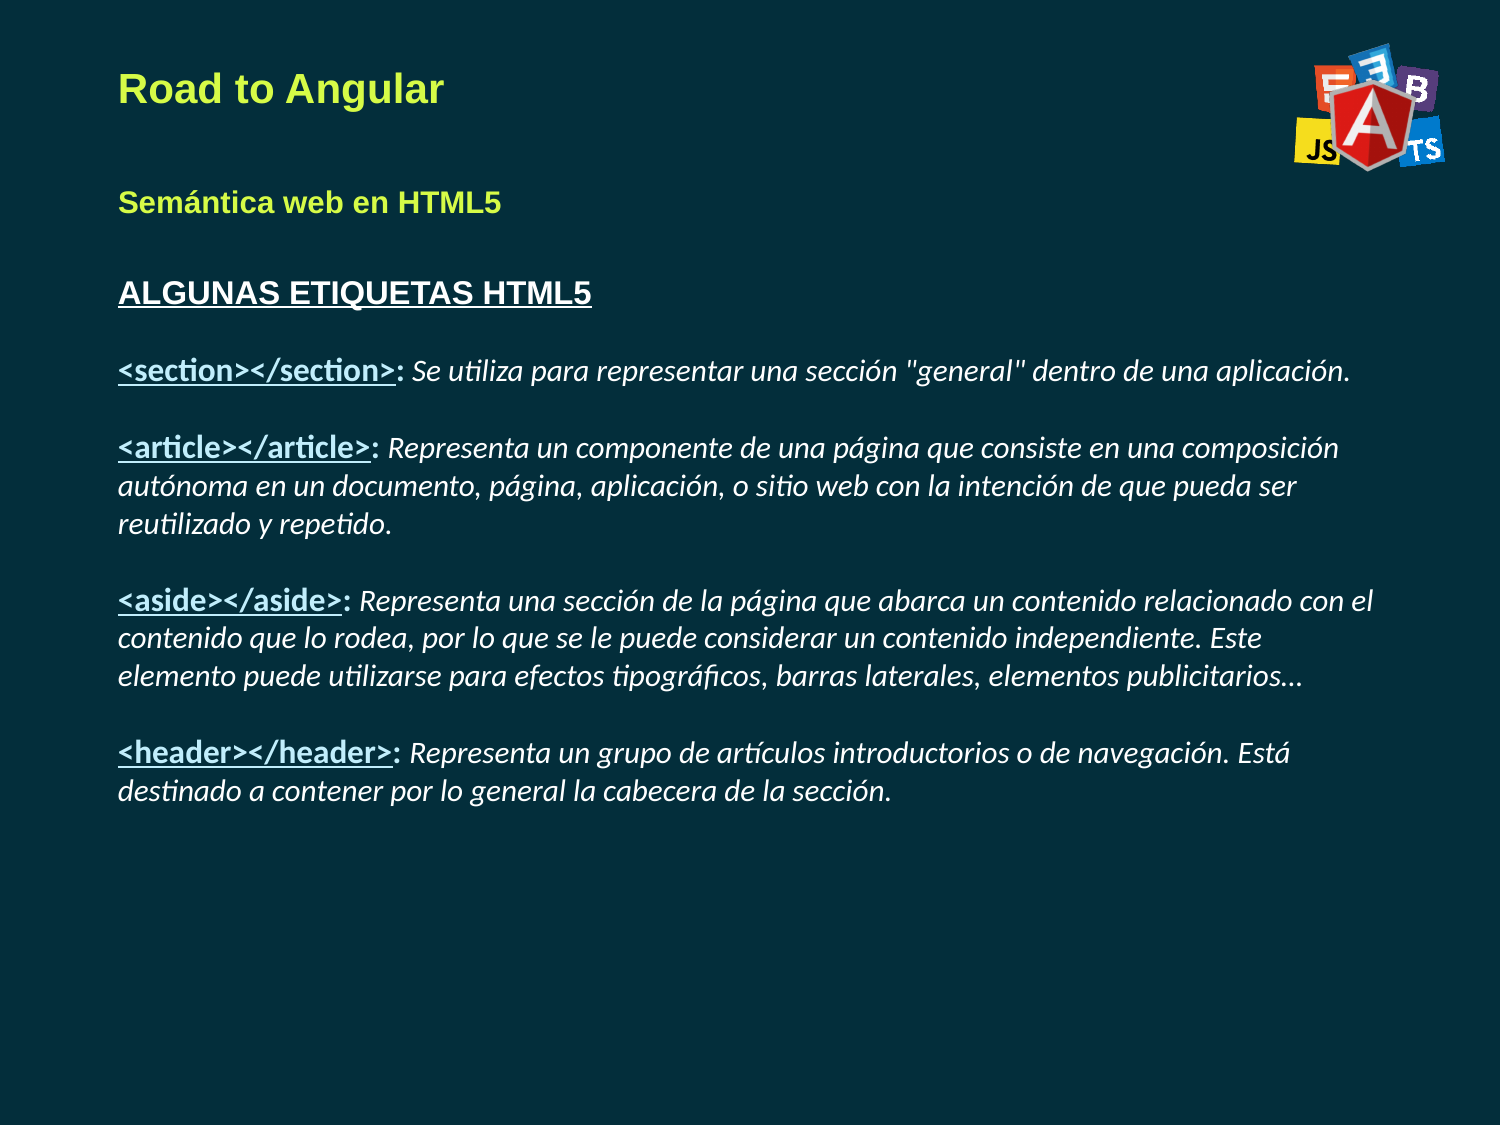

# Road to Angular
Semántica web en HTML5
ALGUNAS ETIQUETAS HTML5

<section></section>: Se utiliza para representar una sección "general" dentro de una aplicación.

<article></article>: Representa un componente de una página que consiste en una composición autónoma en un documento, página, aplicación, o sitio web con la intención de que pueda ser reutilizado y repetido.

<aside></aside>: Representa una sección de la página que abarca un contenido relacionado con el contenido que lo rodea, por lo que se le puede considerar un contenido independiente. Este elemento puede utilizarse para efectos tipográficos, barras laterales, elementos publicitarios…

<header></header>: Representa un grupo de artículos introductorios o de navegación. Está destinado a contener por lo general la cabecera de la sección.